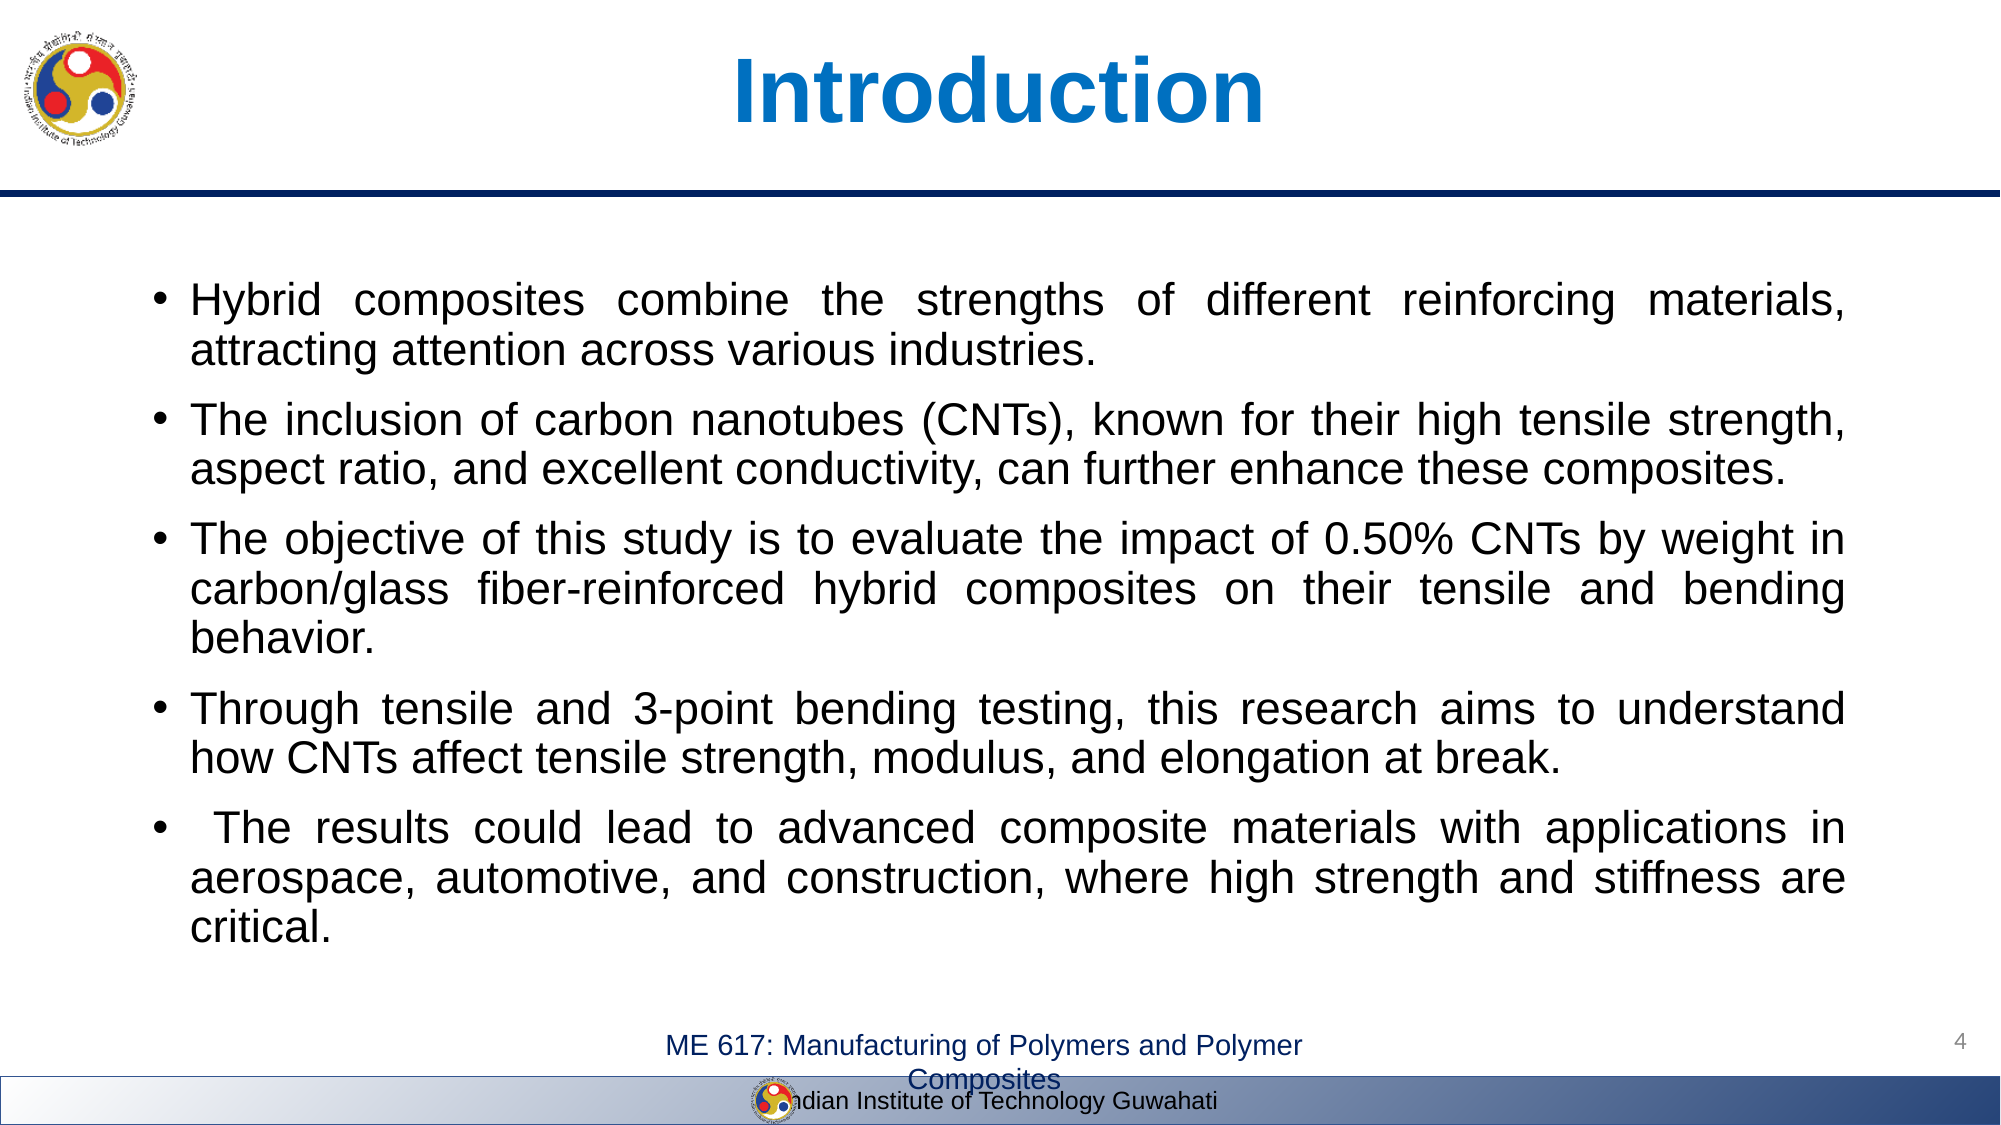

# Introduction
Hybrid composites combine the strengths of different reinforcing materials, attracting attention across various industries.
The inclusion of carbon nanotubes (CNTs), known for their high tensile strength, aspect ratio, and excellent conductivity, can further enhance these composites.
The objective of this study is to evaluate the impact of 0.50% CNTs by weight in carbon/glass fiber-reinforced hybrid composites on their tensile and bending behavior.
Through tensile and 3-point bending testing, this research aims to understand how CNTs affect tensile strength, modulus, and elongation at break.
 The results could lead to advanced composite materials with applications in aerospace, automotive, and construction, where high strength and stiffness are critical.
4